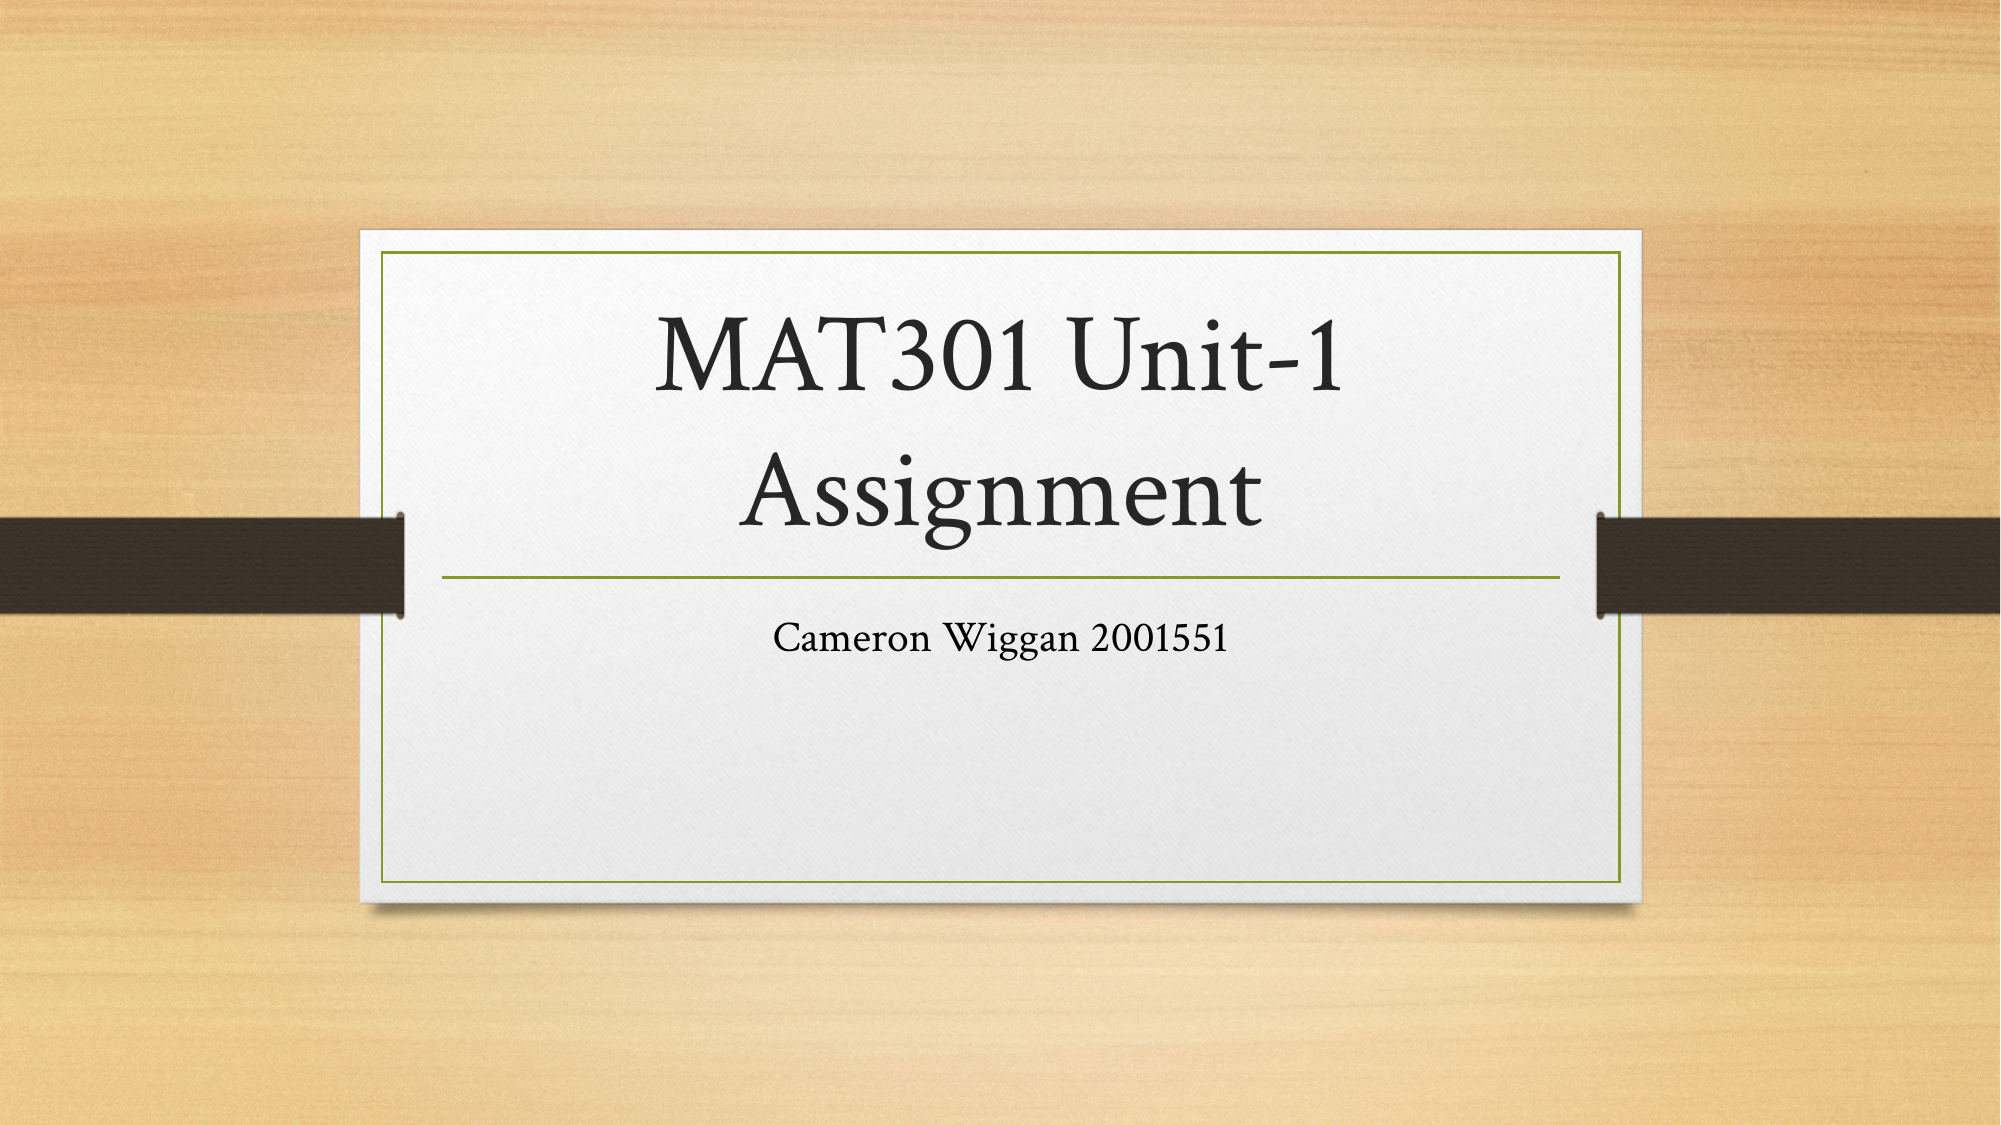

# MAT301 Unit-1 Assignment
Cameron Wiggan 2001551